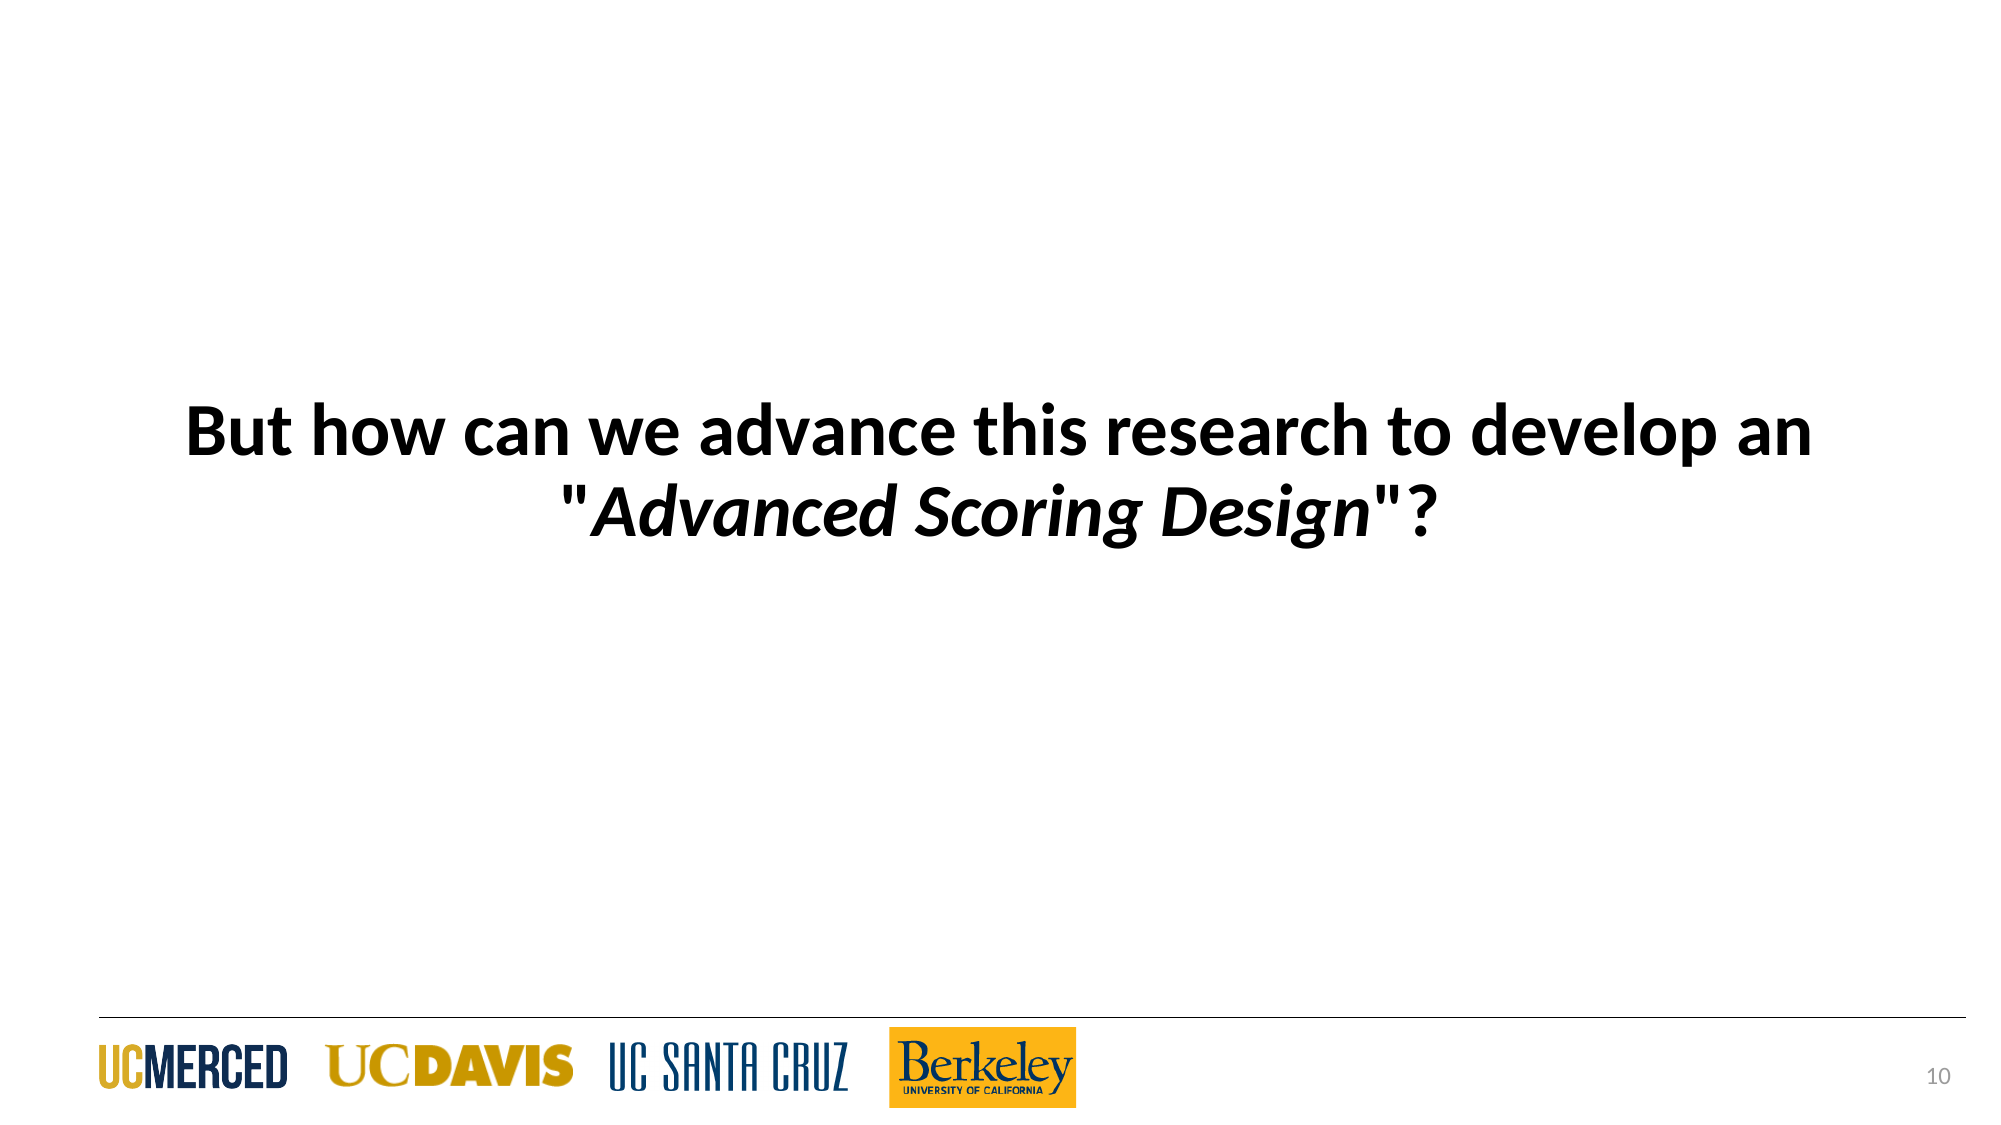

# But how can we advance this research to develop an "Advanced Scoring Design"?
10